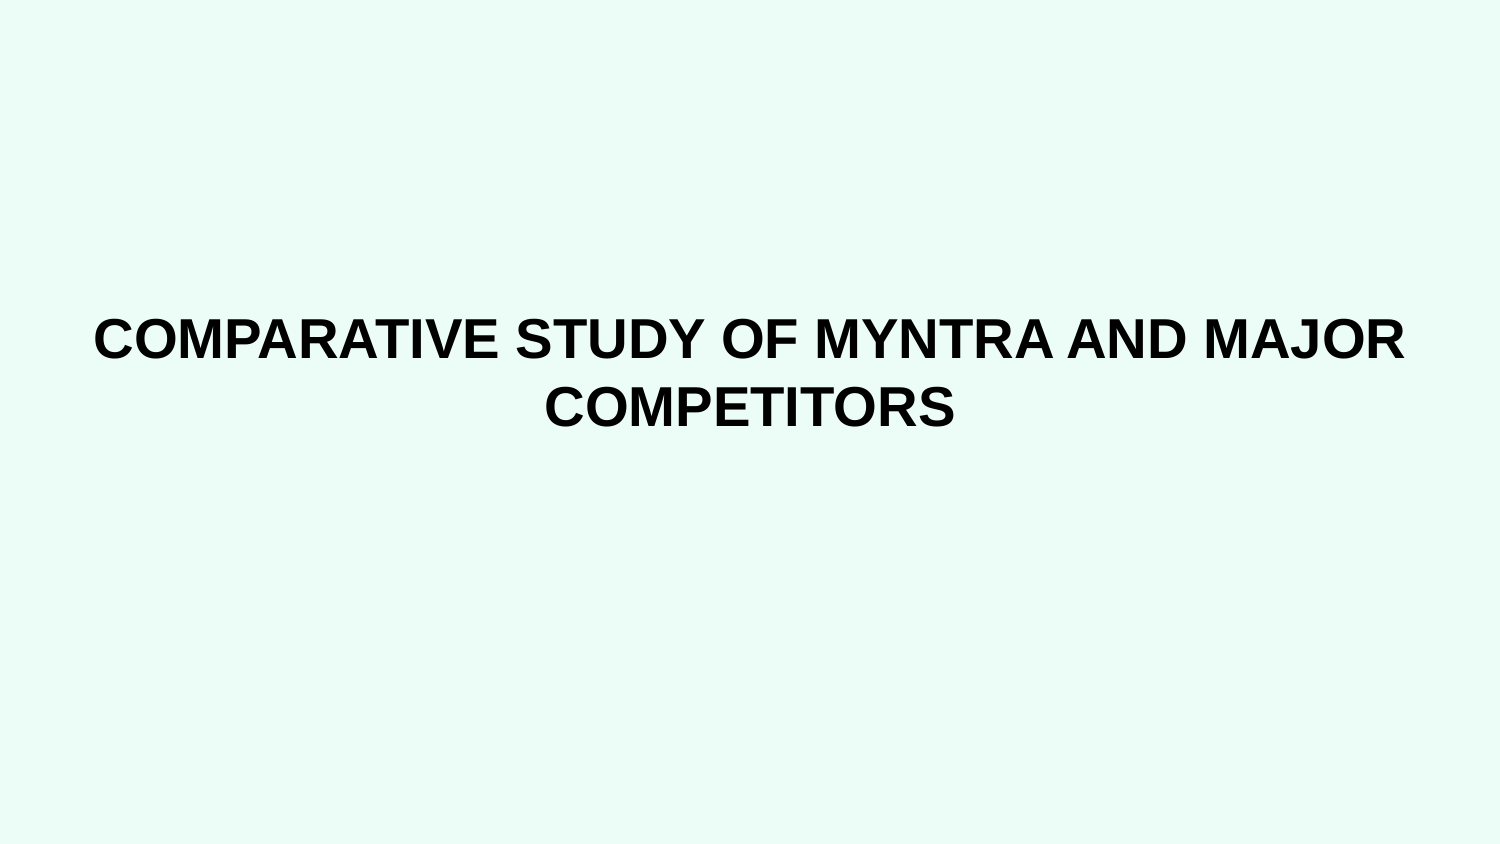

# COMPARATIVE STUDY OF MYNTRA AND MAJOR COMPETITORS